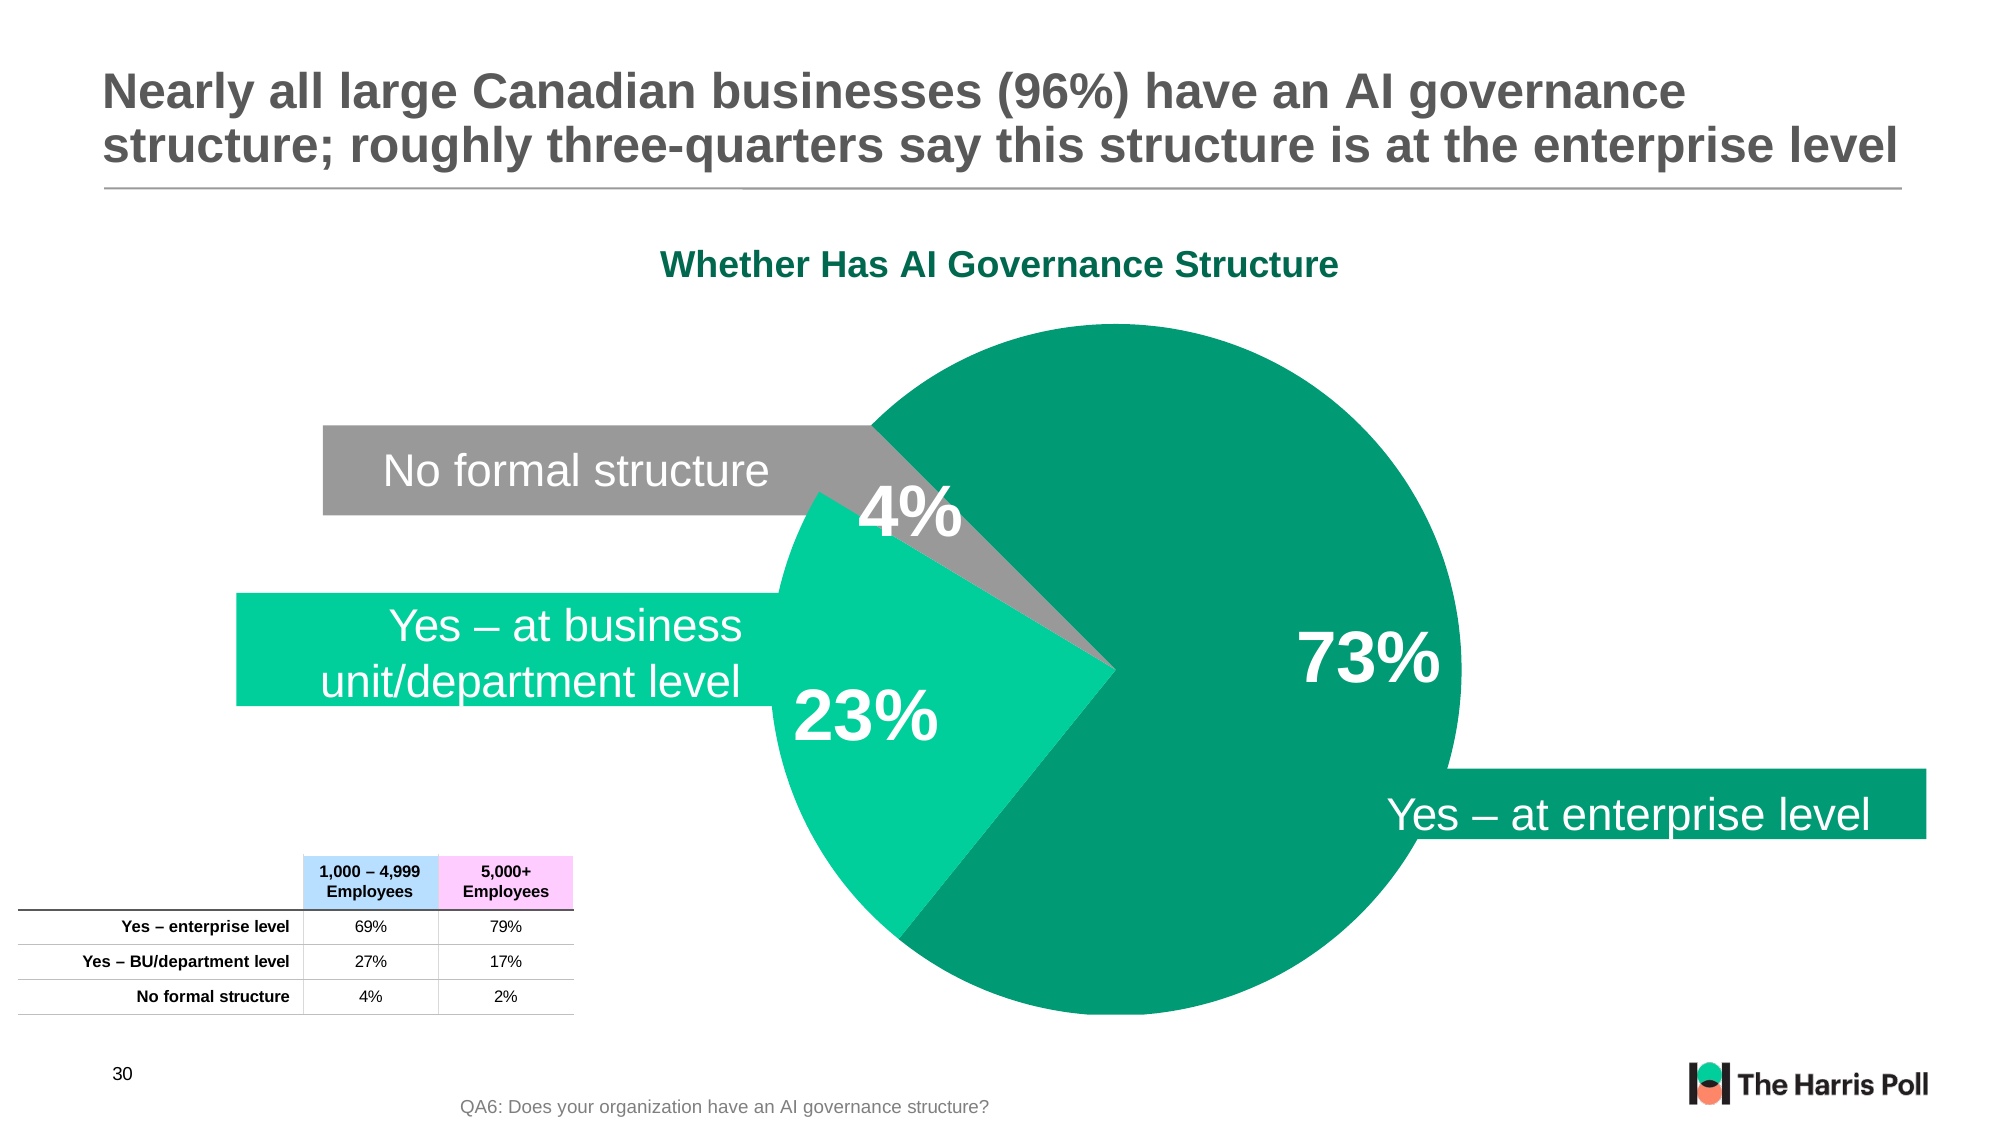

# Nearly all large Canadian businesses (96%) have an AI governance structure; roughly three-quarters say this structure is at the enterprise level
Whether Has AI Governance Structure

No formal structure
4%
Yes – at business unit/department level
73%
23%
Yes – at enterprise level
|  | 1,000 – 4,999 Employees | 5,000+ Employees |
| --- | --- | --- |
| Yes – enterprise level | 69% | 79% |
| Yes – BU/department level | 27% | 17% |
| No formal structure | 4% | 2% |
30
QA6: Does your organization have an AI governance structure?